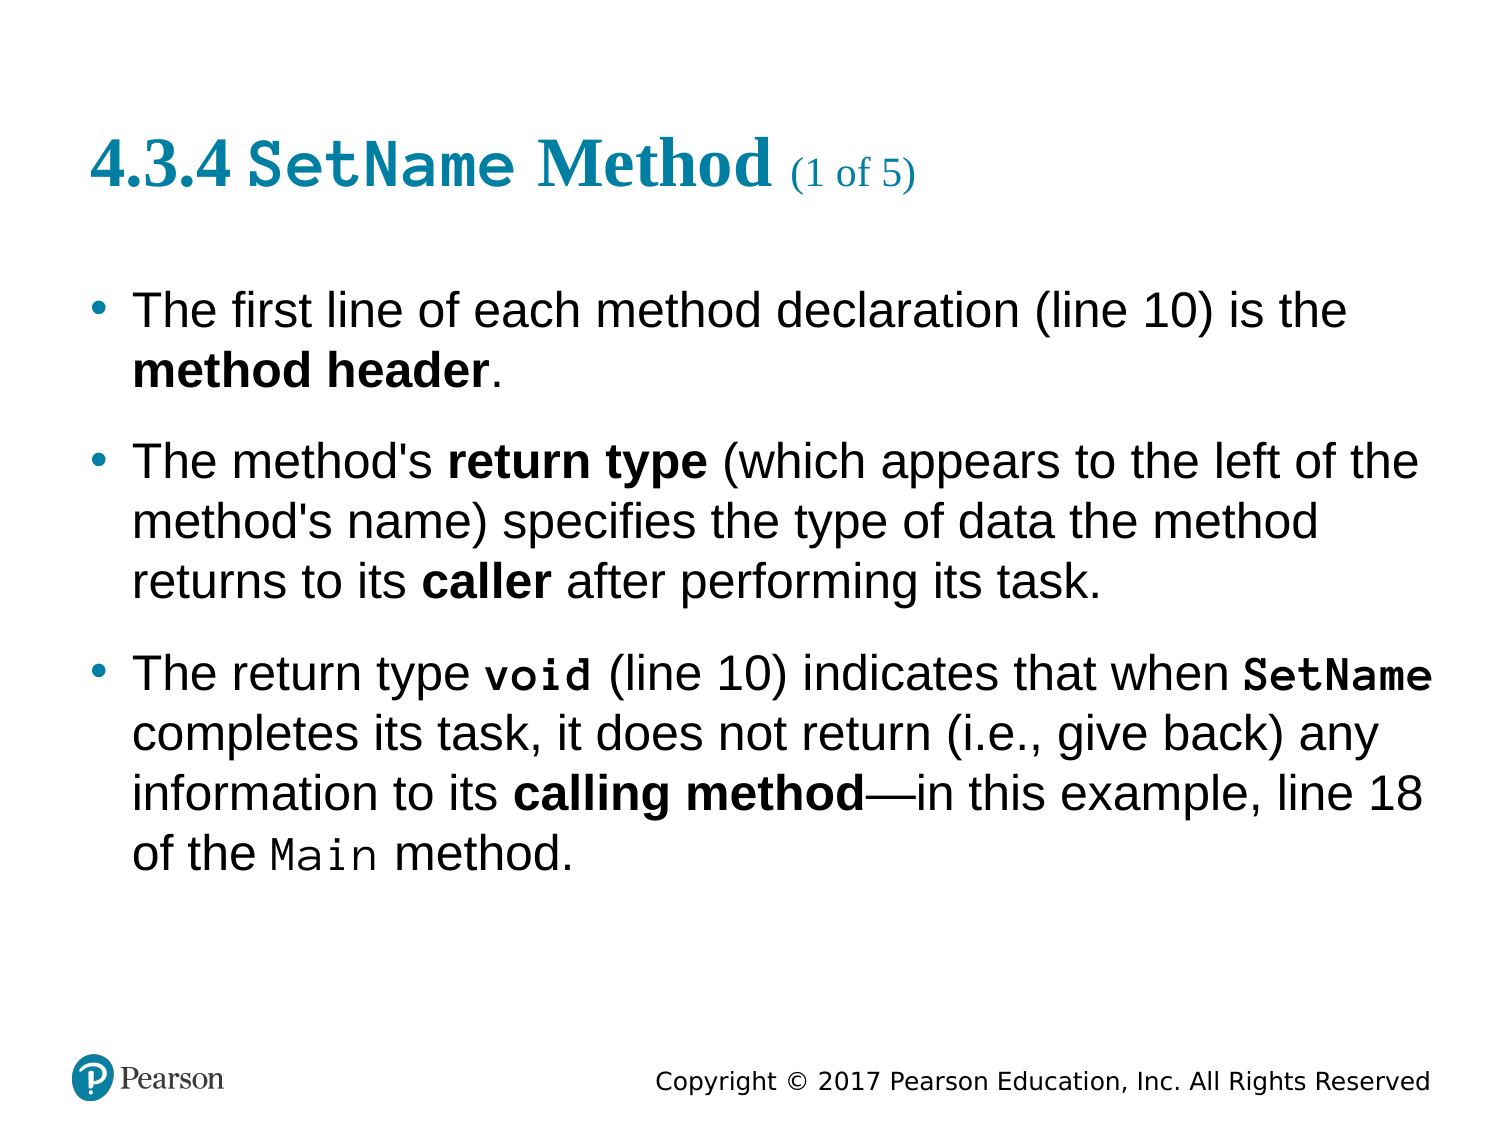

# 4.3.4 SetName Method (1 of 5)
The first line of each method declaration (line 10) is the method header.
The method's return type (which appears to the left of the method's name) specifies the type of data the method returns to its caller after performing its task.
The return type void (line 10) indicates that when SetName completes its task, it does not return (i.e., give back) any information to its calling method—in this example, line 18 of the Main method.